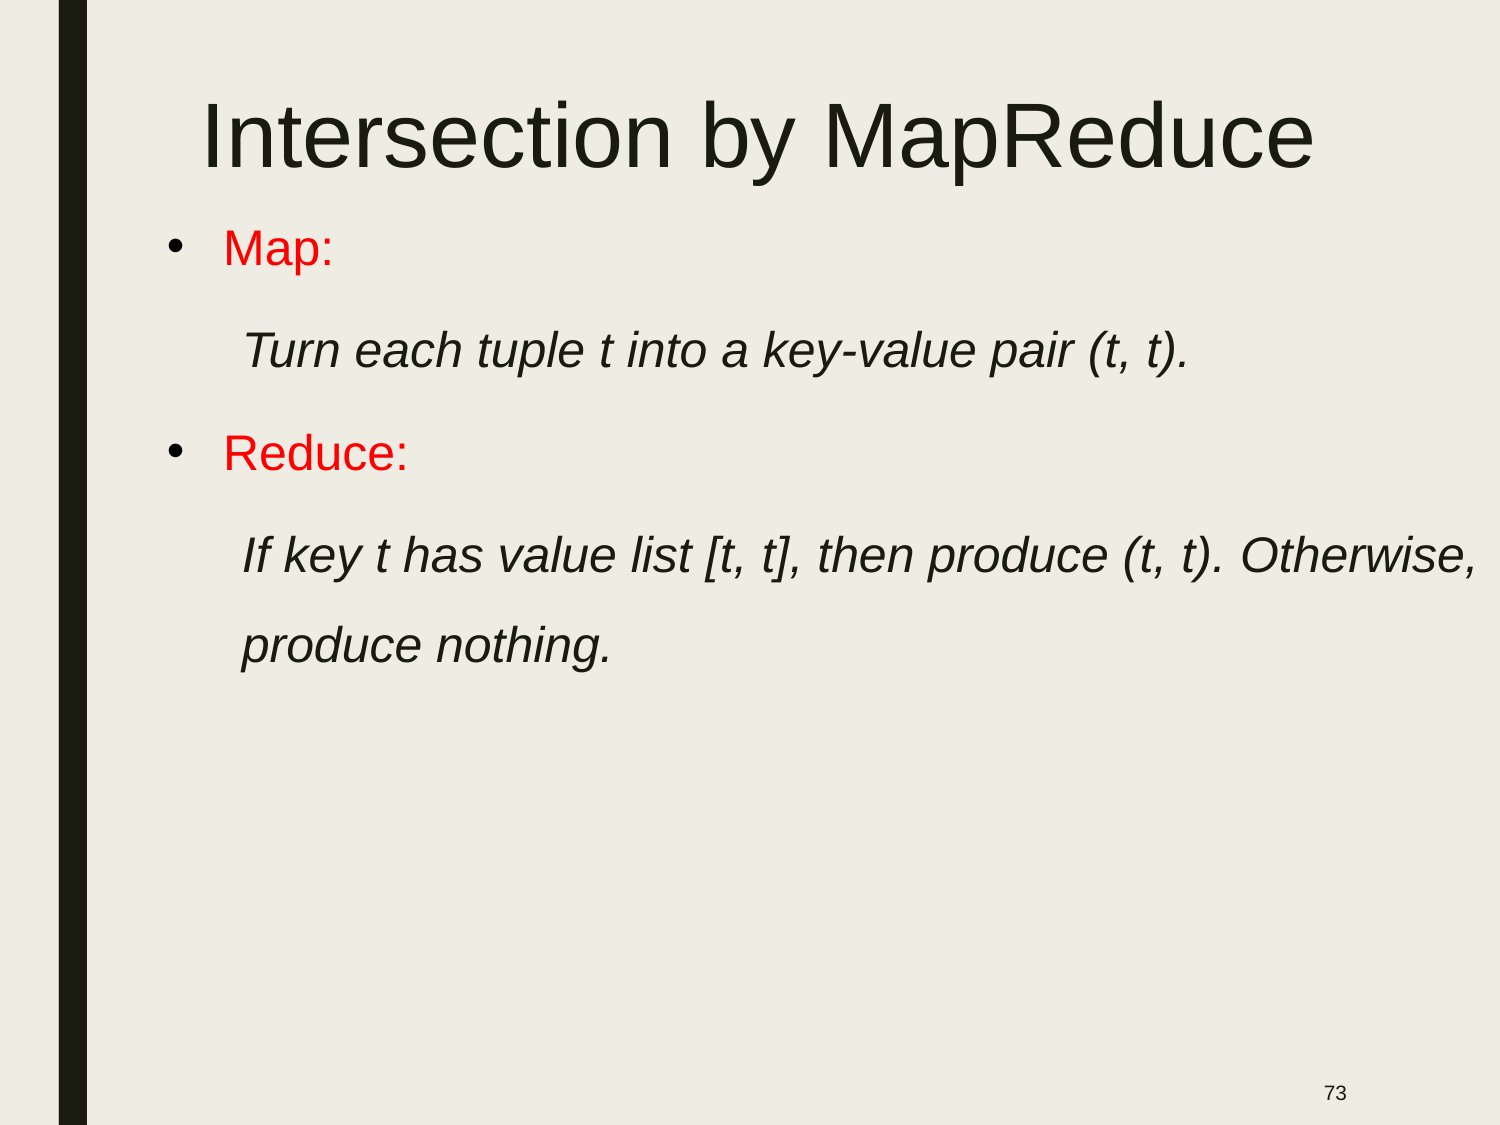

# Intersection by MapReduce
Map:
Turn each tuple t into a key-value pair (t, t).
Reduce:
If key t has value list [t, t], then produce (t, t). Otherwise, produce nothing.
73